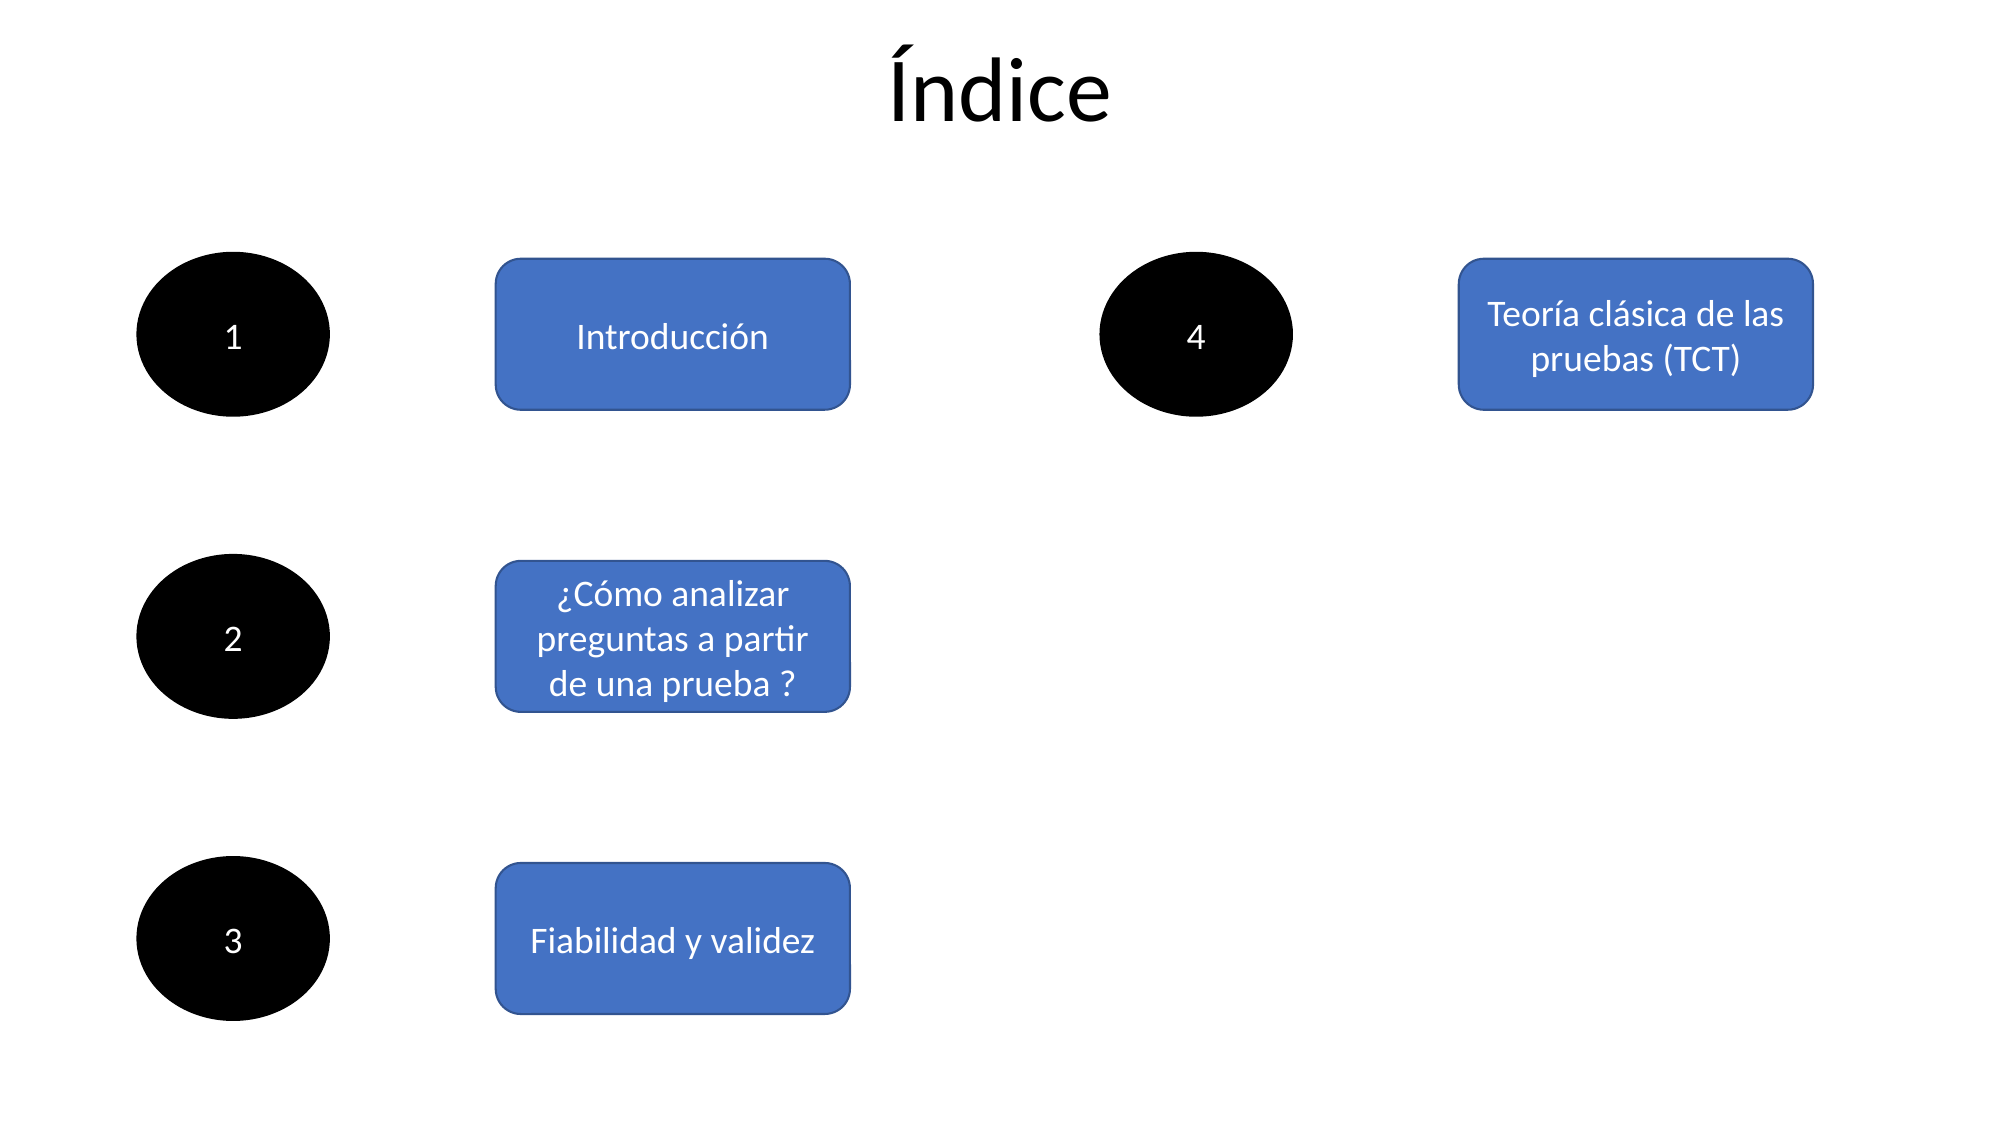

# Índice
1
4
Introducción
Teoría clásica de las pruebas (TCT)
2
¿Cómo analizar preguntas a partir de una prueba ?
3
Fiabilidad y validez